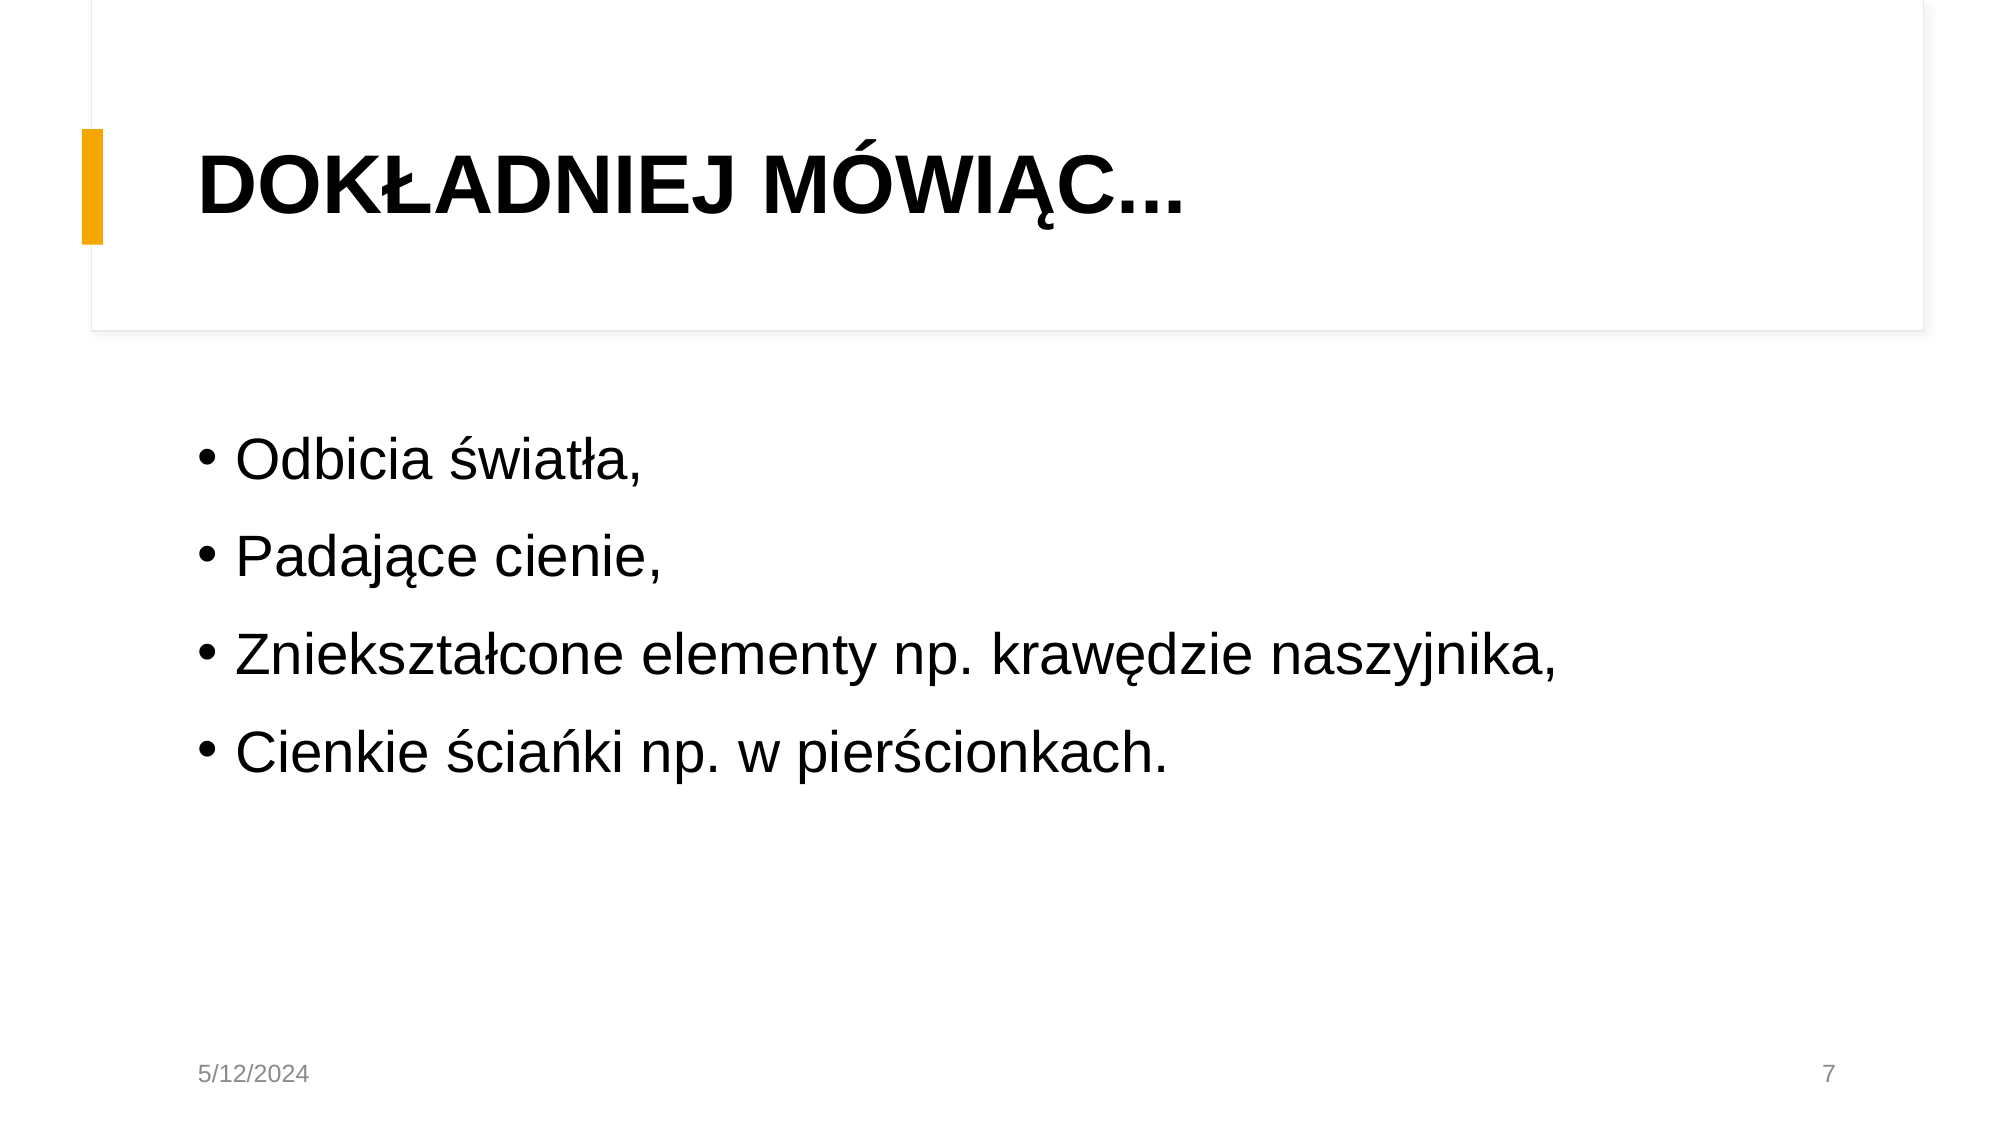

# DOKŁADNIEJ MÓWIĄC...
Odbicia światła,
Padające cienie,
Zniekształcone elementy np. krawędzie naszyjnika,
Cienkie ściańki np. w pierścionkach.

5/12/2024
7